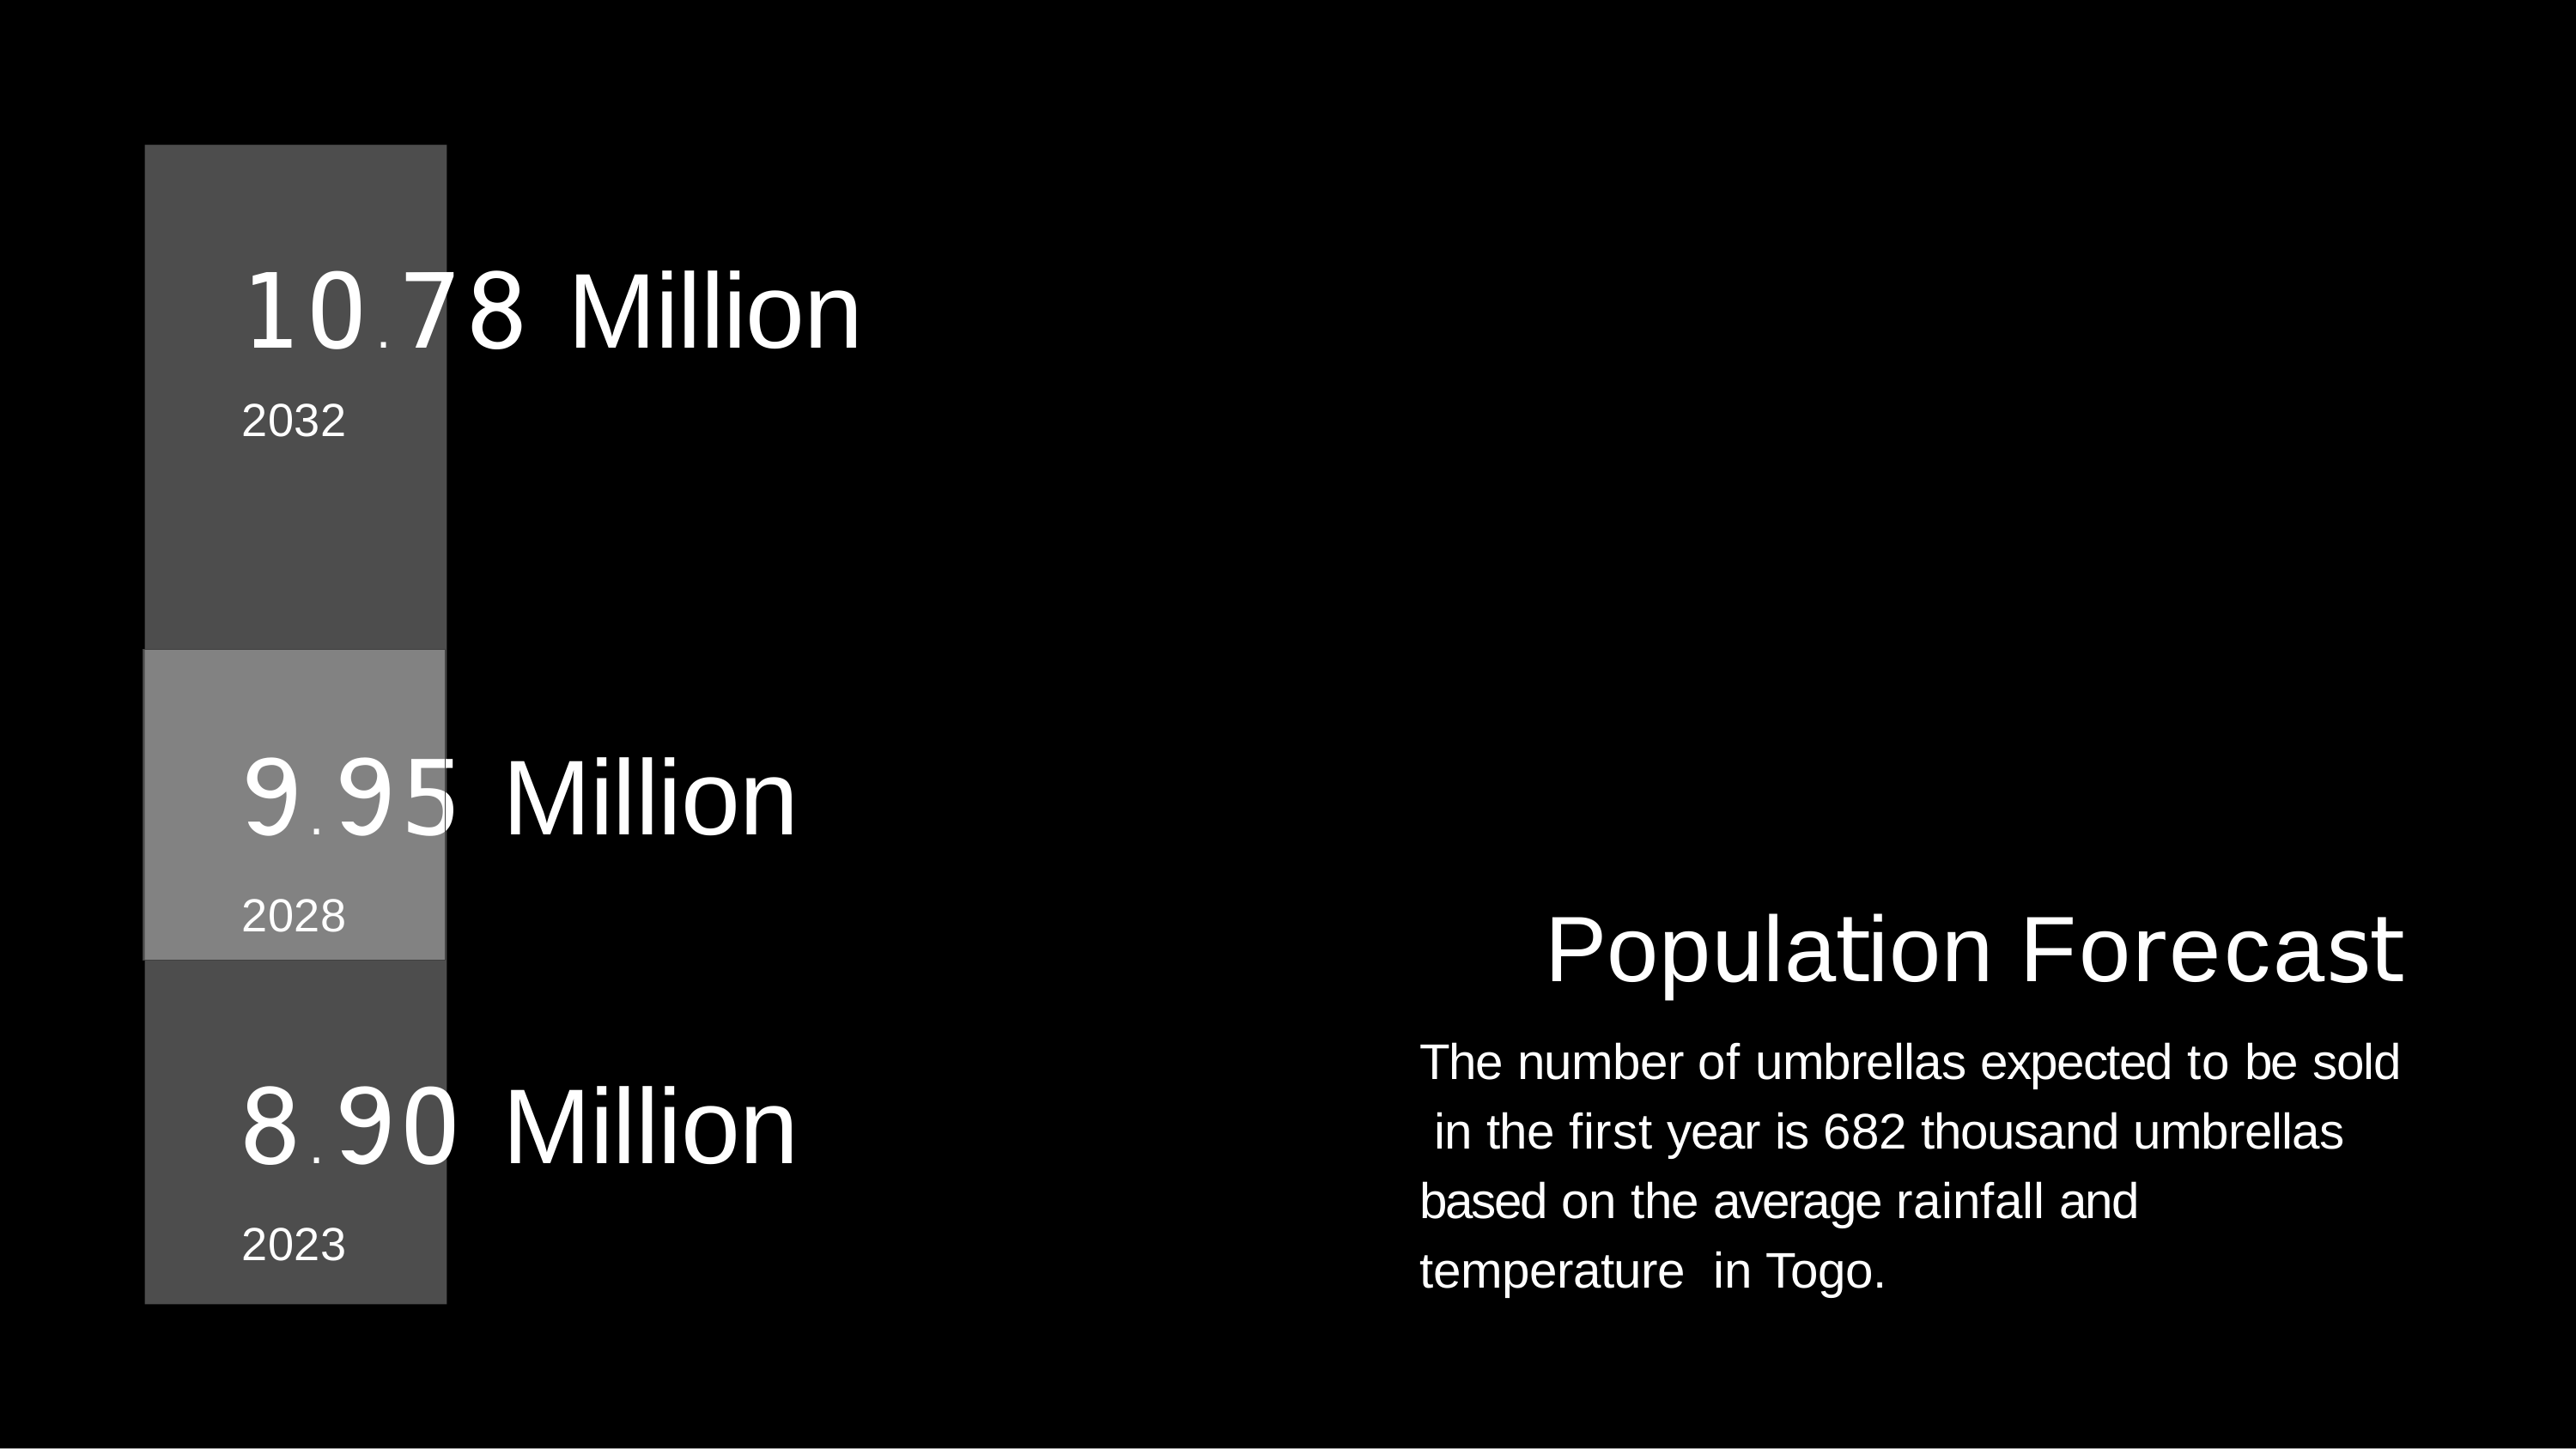

# 10.78 Million
2032

9.95 Million
Population Forecast
The number of umbrellas expected to be sold  in the first year is 682 thousand umbrellas  based on the average rainfall and temperature  in Togo.
2028
8.90 Million
2023